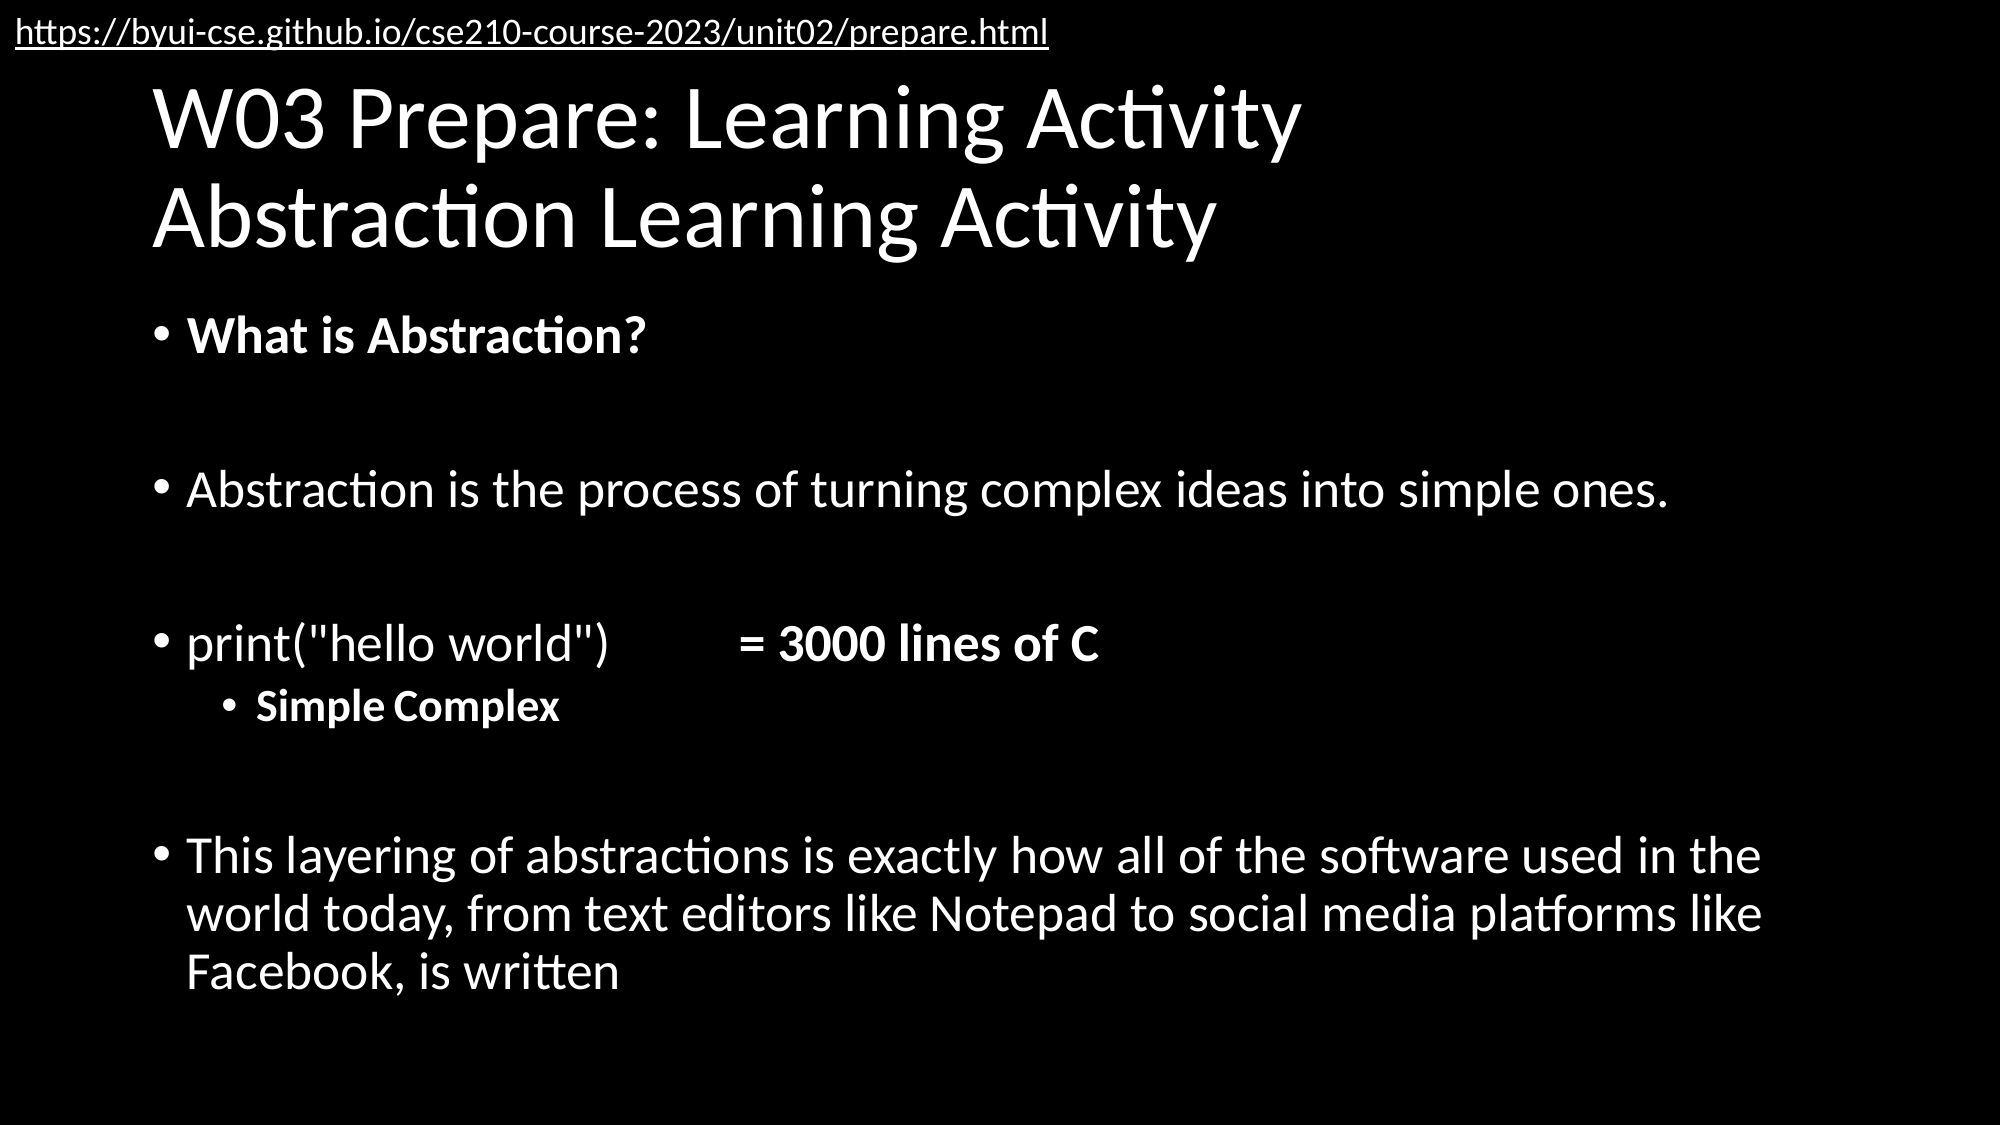

https://byui-cse.github.io/cse210-course-2023/unit02/prepare.html
# W03 Prepare: Learning Activity Abstraction Learning Activity
What is Abstraction?

Abstraction is the process of turning complex ideas into simple ones.

print("hello world")	= 3000 lines of C
Simple				Complex

This layering of abstractions is exactly how all of the software used in the world today, from text editors like Notepad to social media platforms like Facebook, is written